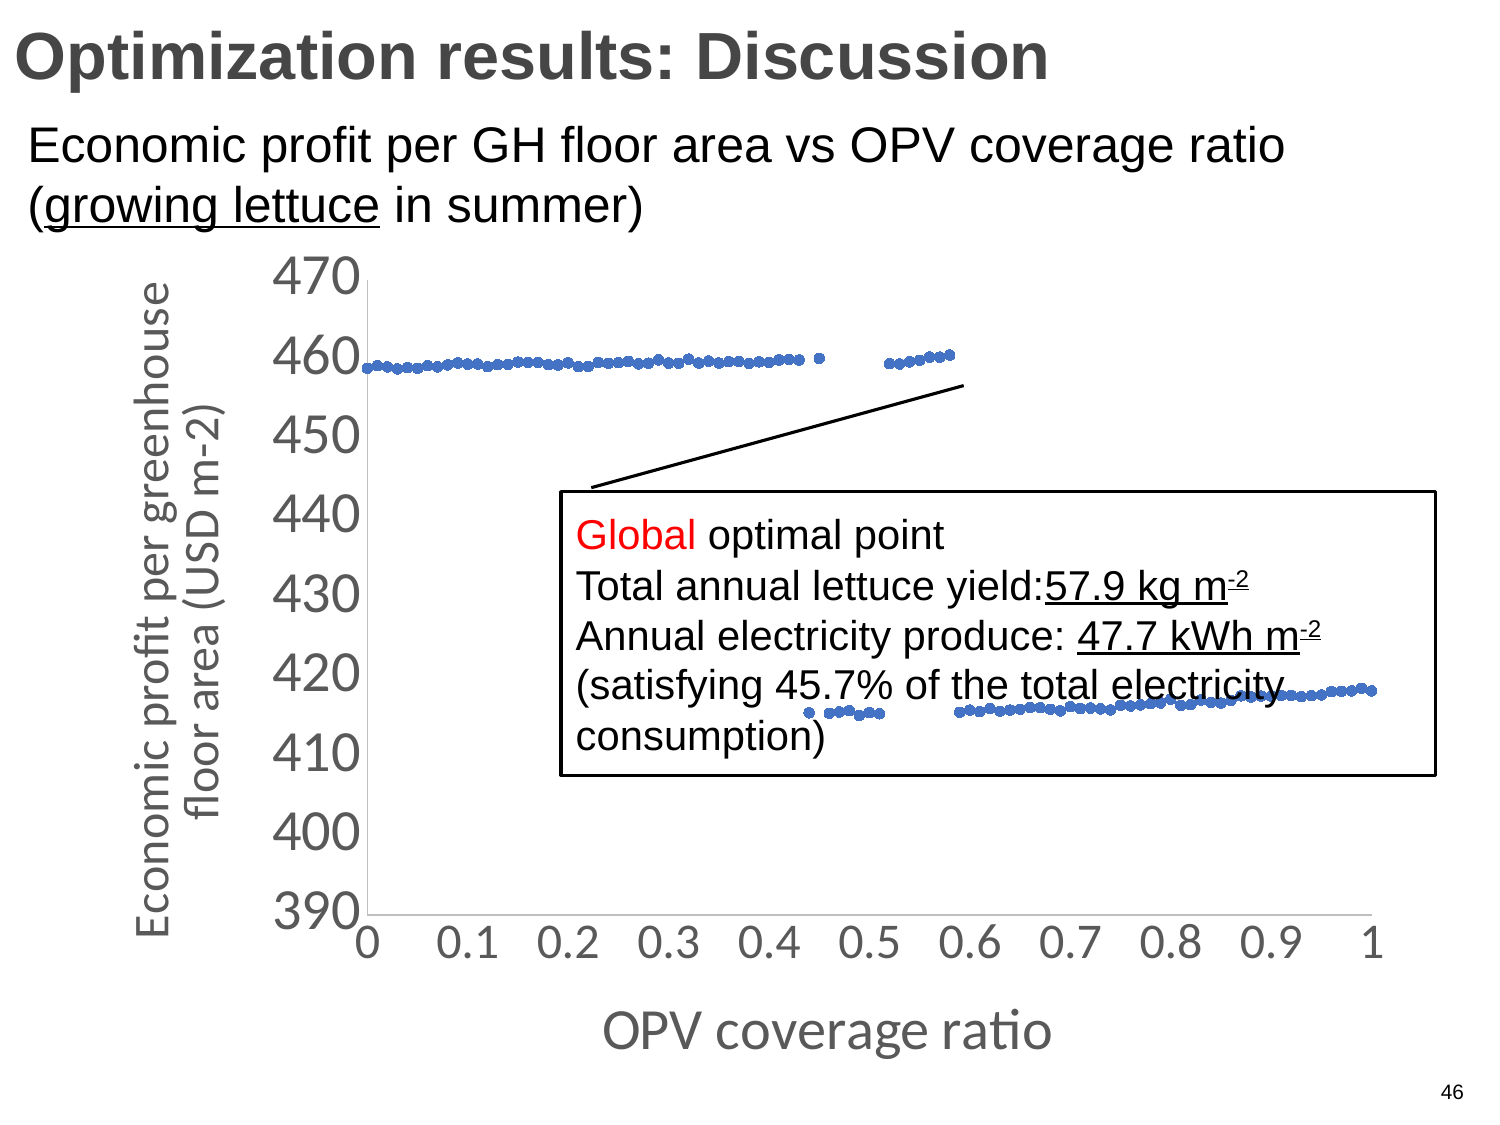

# Optimization results: Discussion
Economic profit per GH floor area vs OPV coverage ratio (growing lettuce in summer)

### Chart

| Category |  |
|---|---|
Global optimal point
Total annual lettuce yield:57.9 kg m-2
Annual electricity produce: 47.7 kWh m-2
(satisfying 45.7% of the total electricity consumption)
46